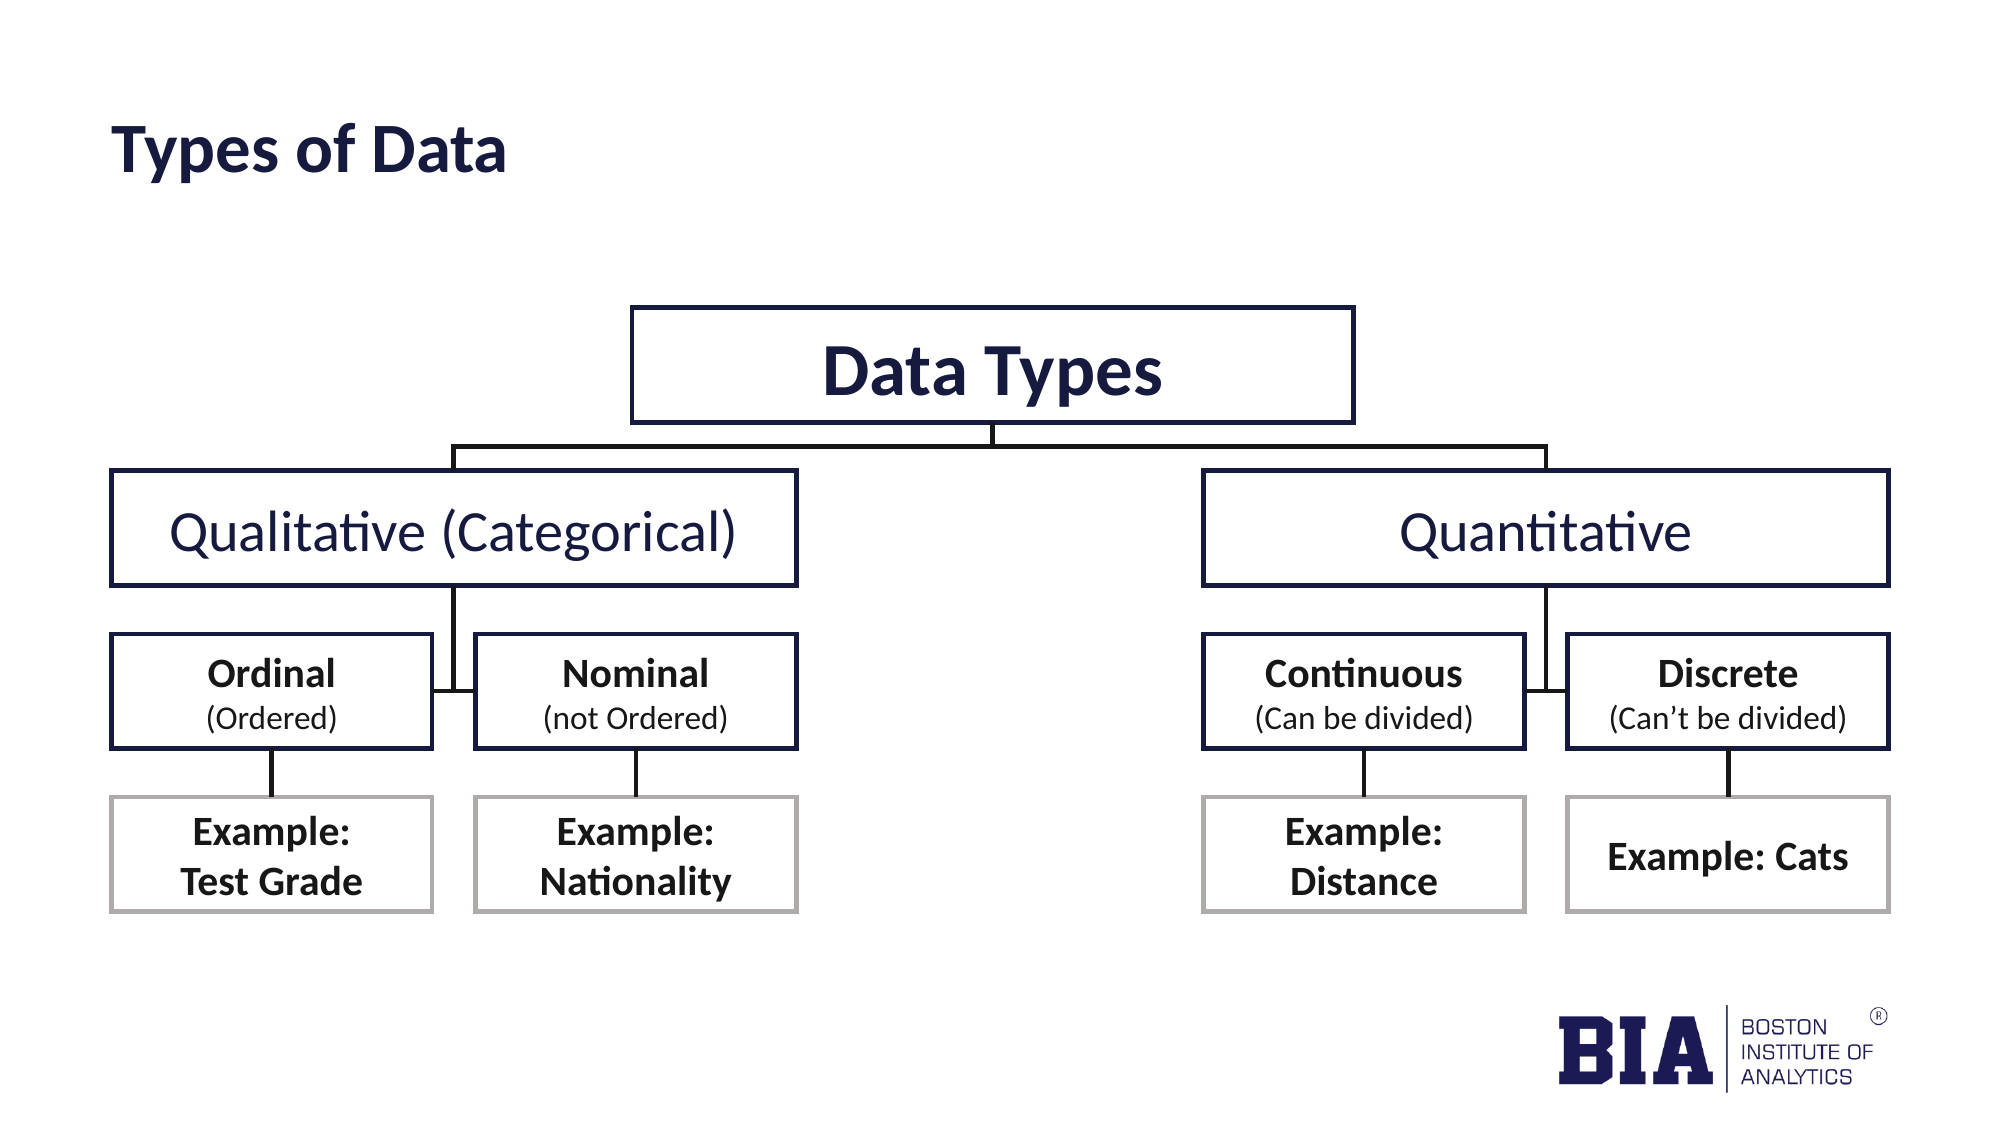

# Types of Data
Data Types
Qualitative (Categorical)
Quantitative
Ordinal
(Ordered)
Nominal
(not Ordered)
Continuous
(Can be divided)
Discrete
(Can’t be divided)
Example:
Test Grade
Example:
Nationality
Example:
Distance
Example: Cats